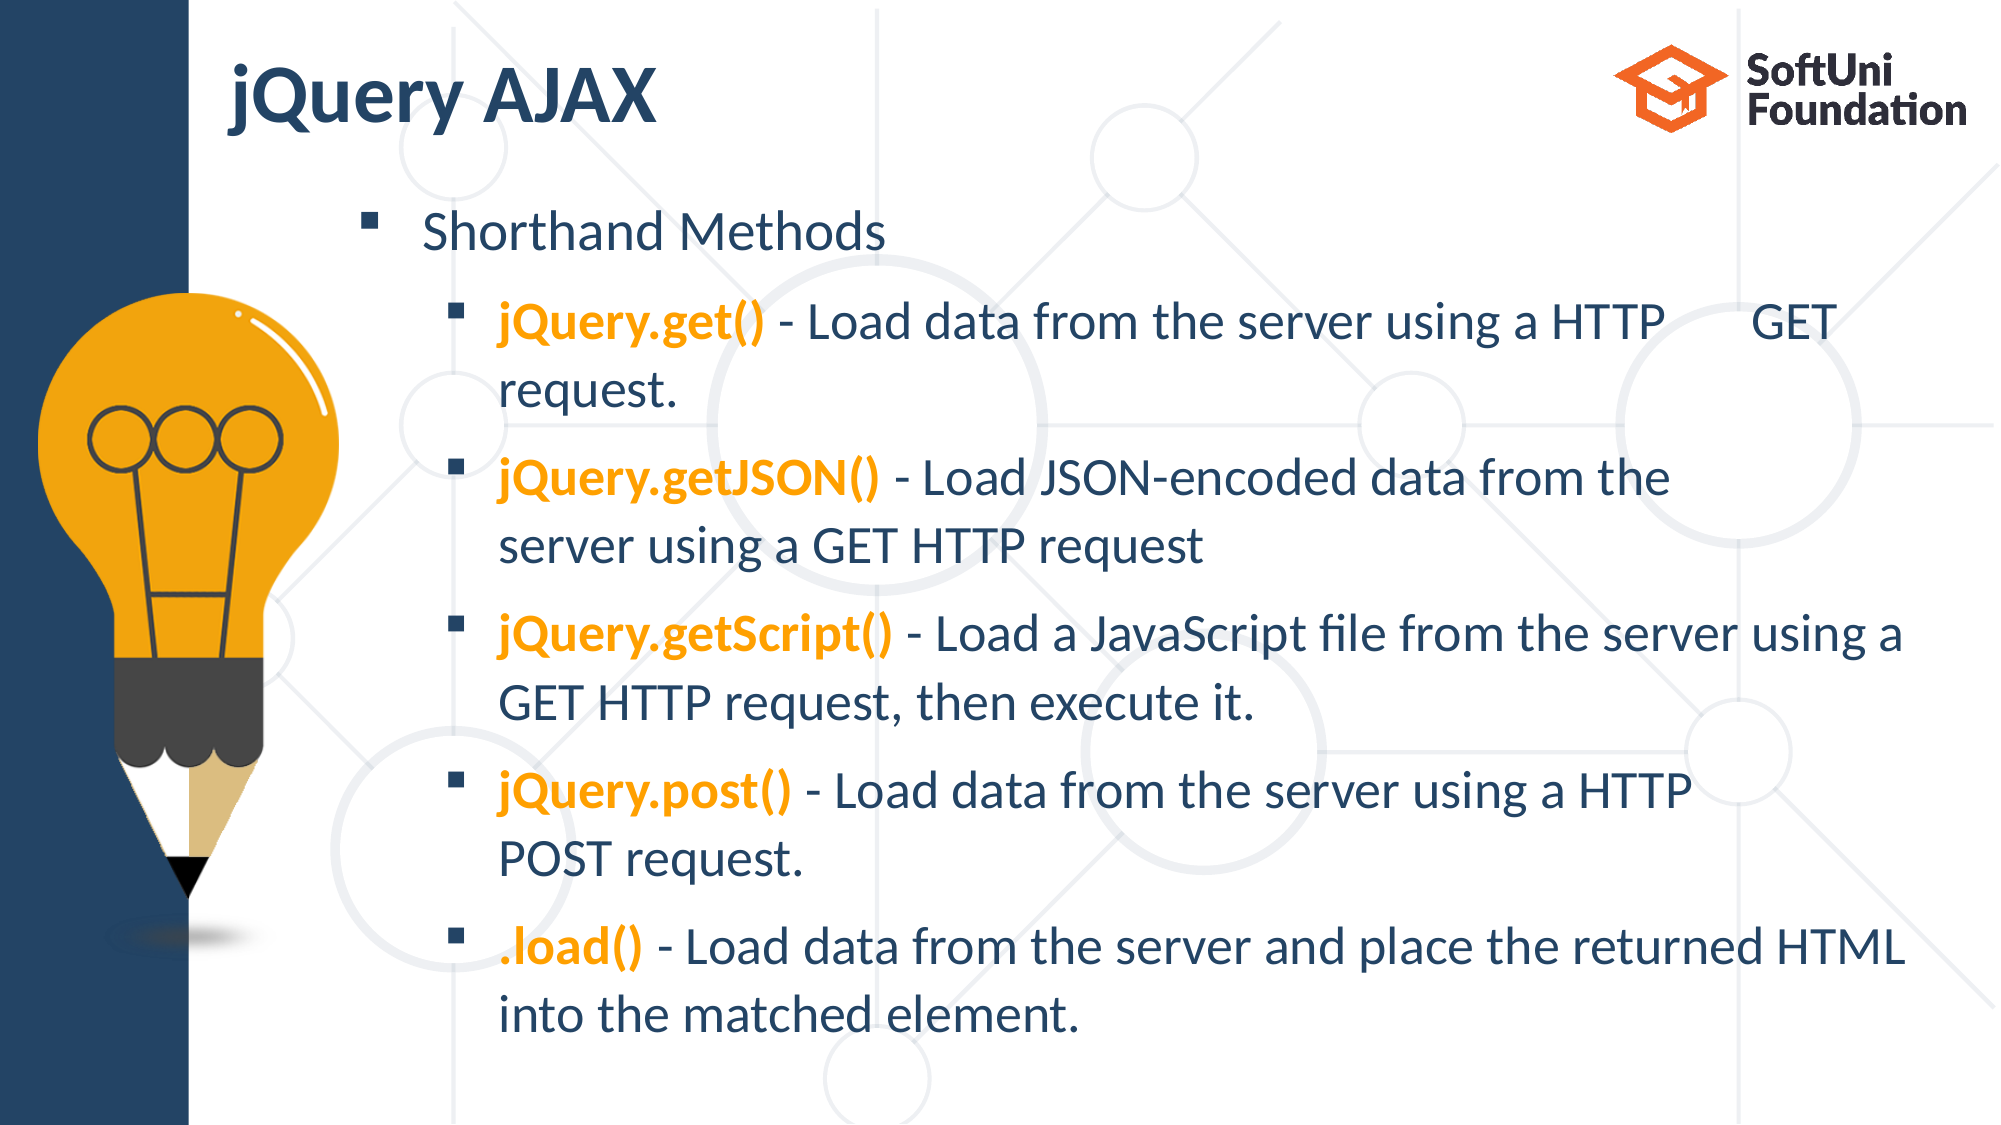

# jQuery AJAX
Shorthand Methods
jQuery.get() - Load data from the server using a HTTP       GET request.
jQuery.getJSON() - Load JSON-encoded data from the
server using a GET HTTP request
jQuery.getScript() - Load a JavaScript file from the server using a GET HTTP request, then execute it.
jQuery.post() - Load data from the server using a HTTP
POST request.
.load() - Load data from the server and place the returned HTML into the matched element.